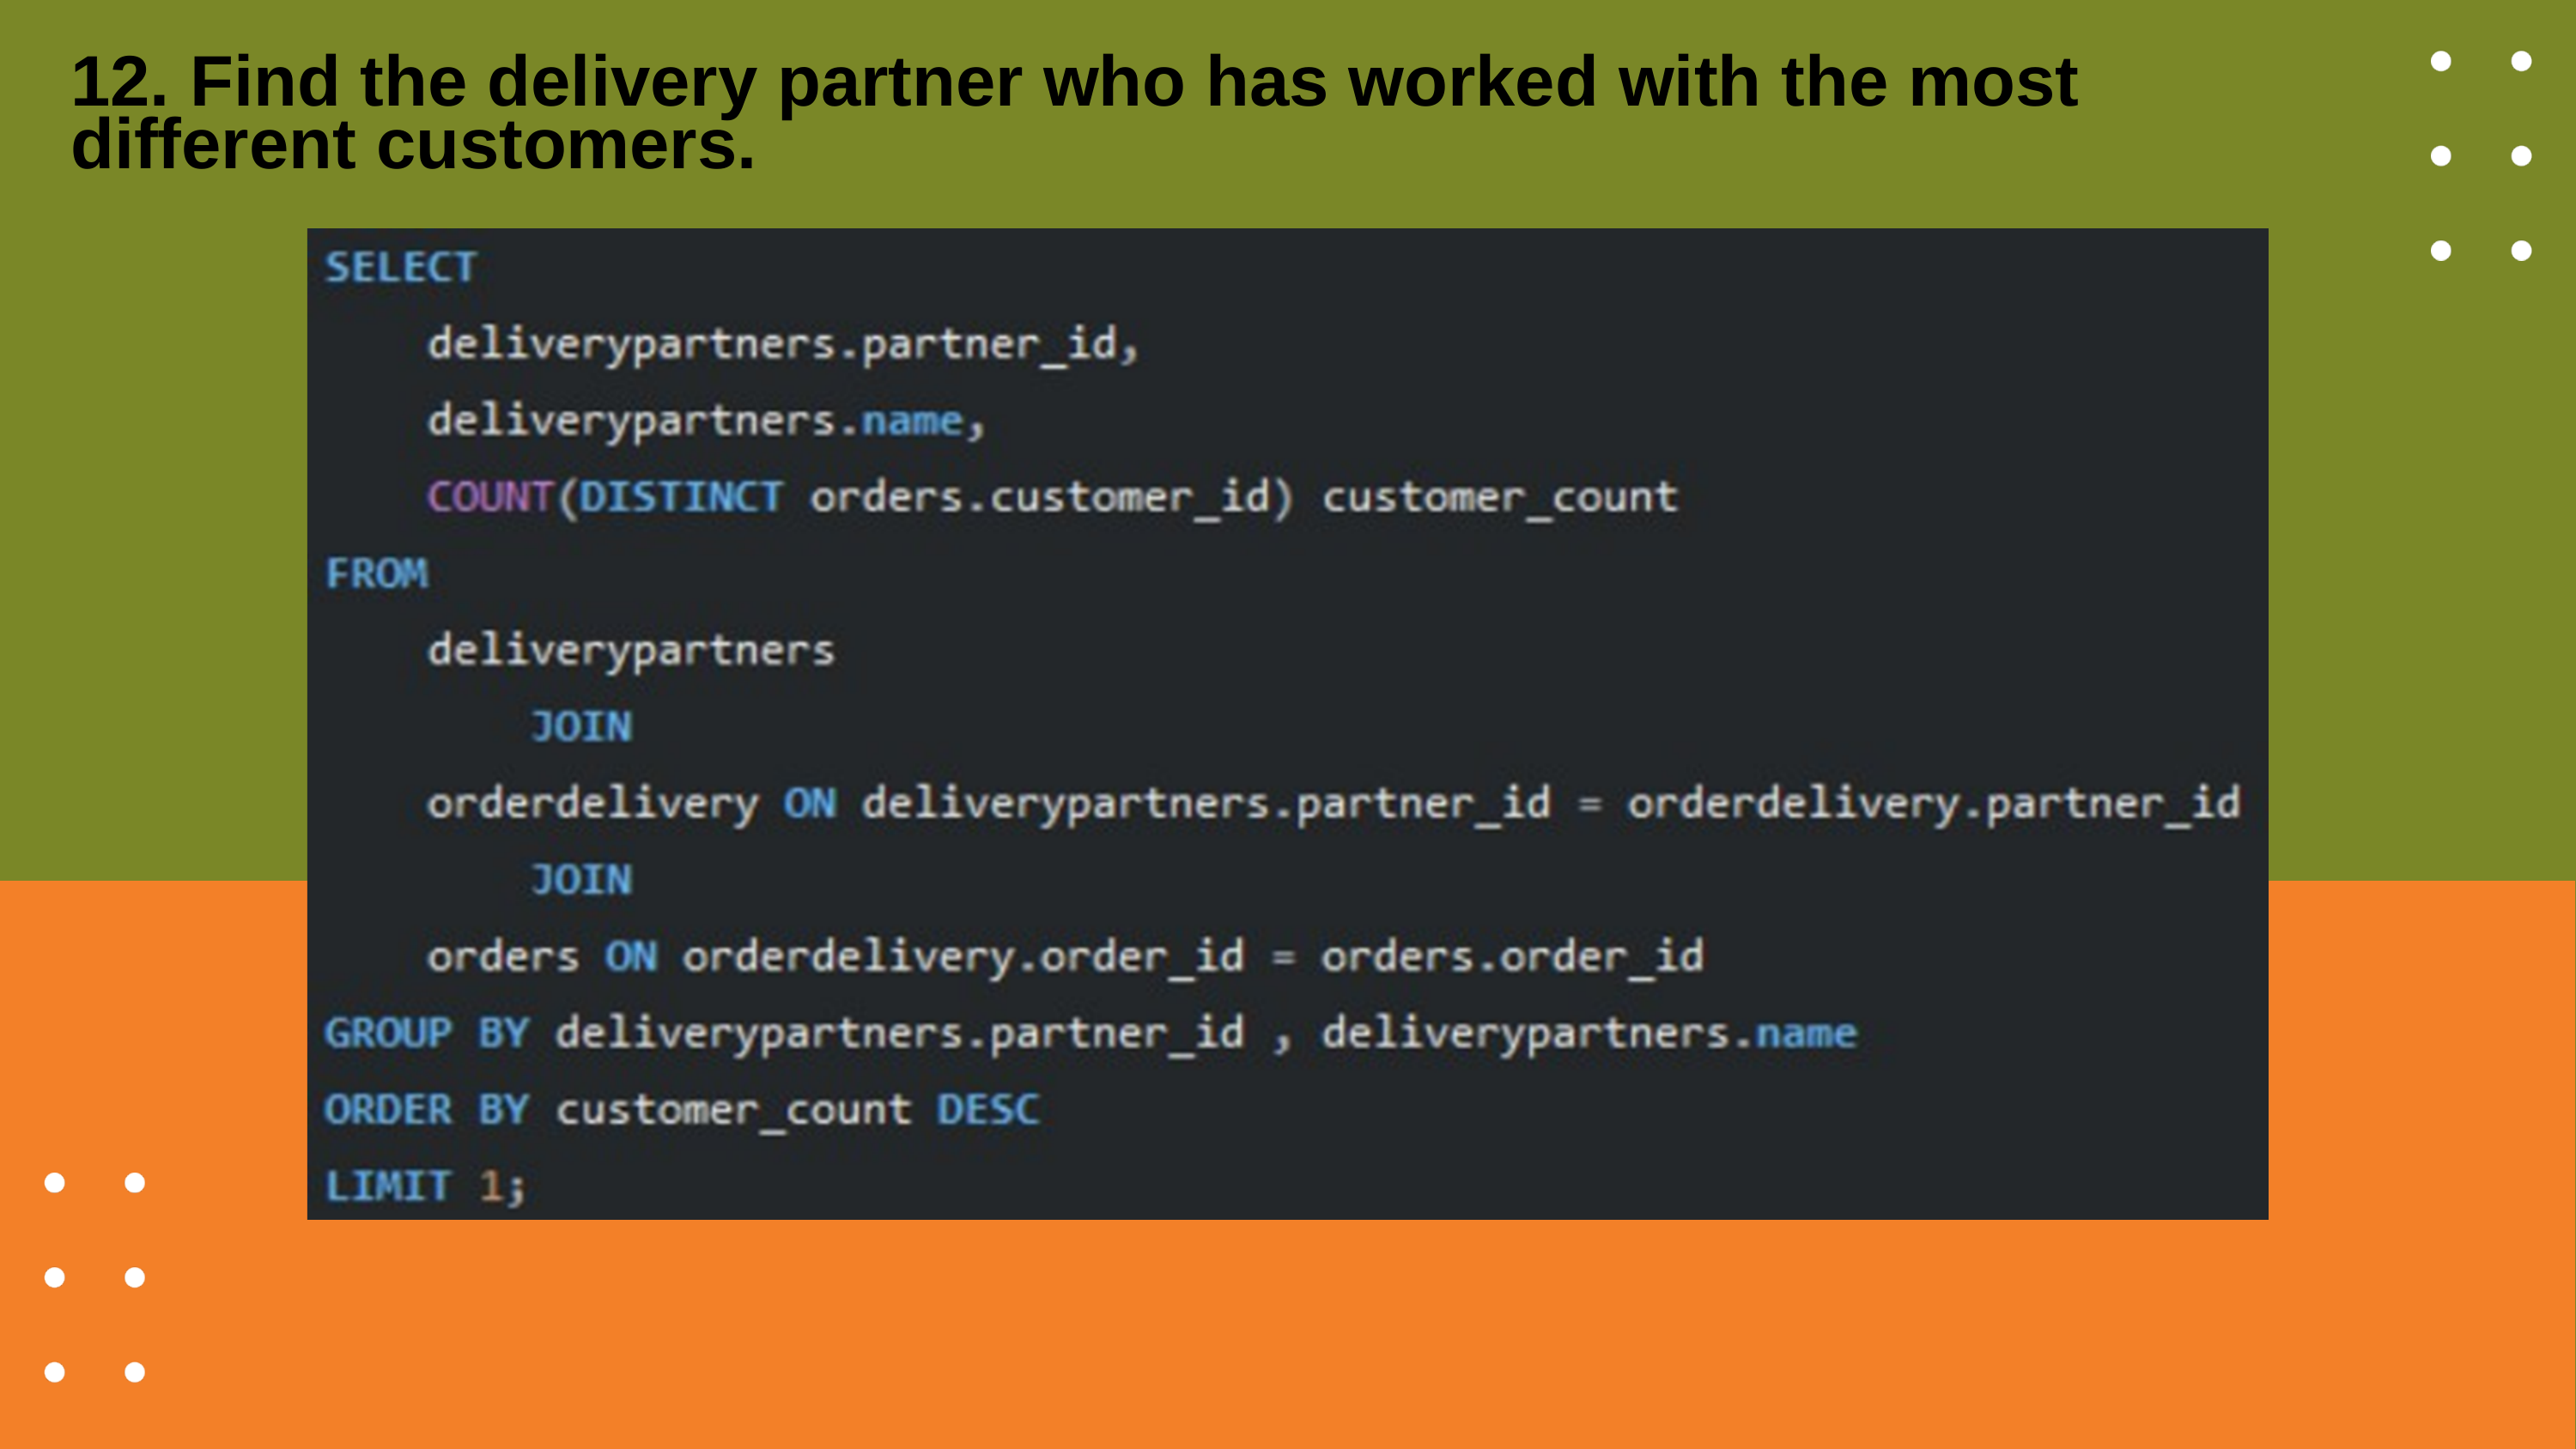

12. Find the delivery partner who has worked with the most different customers.